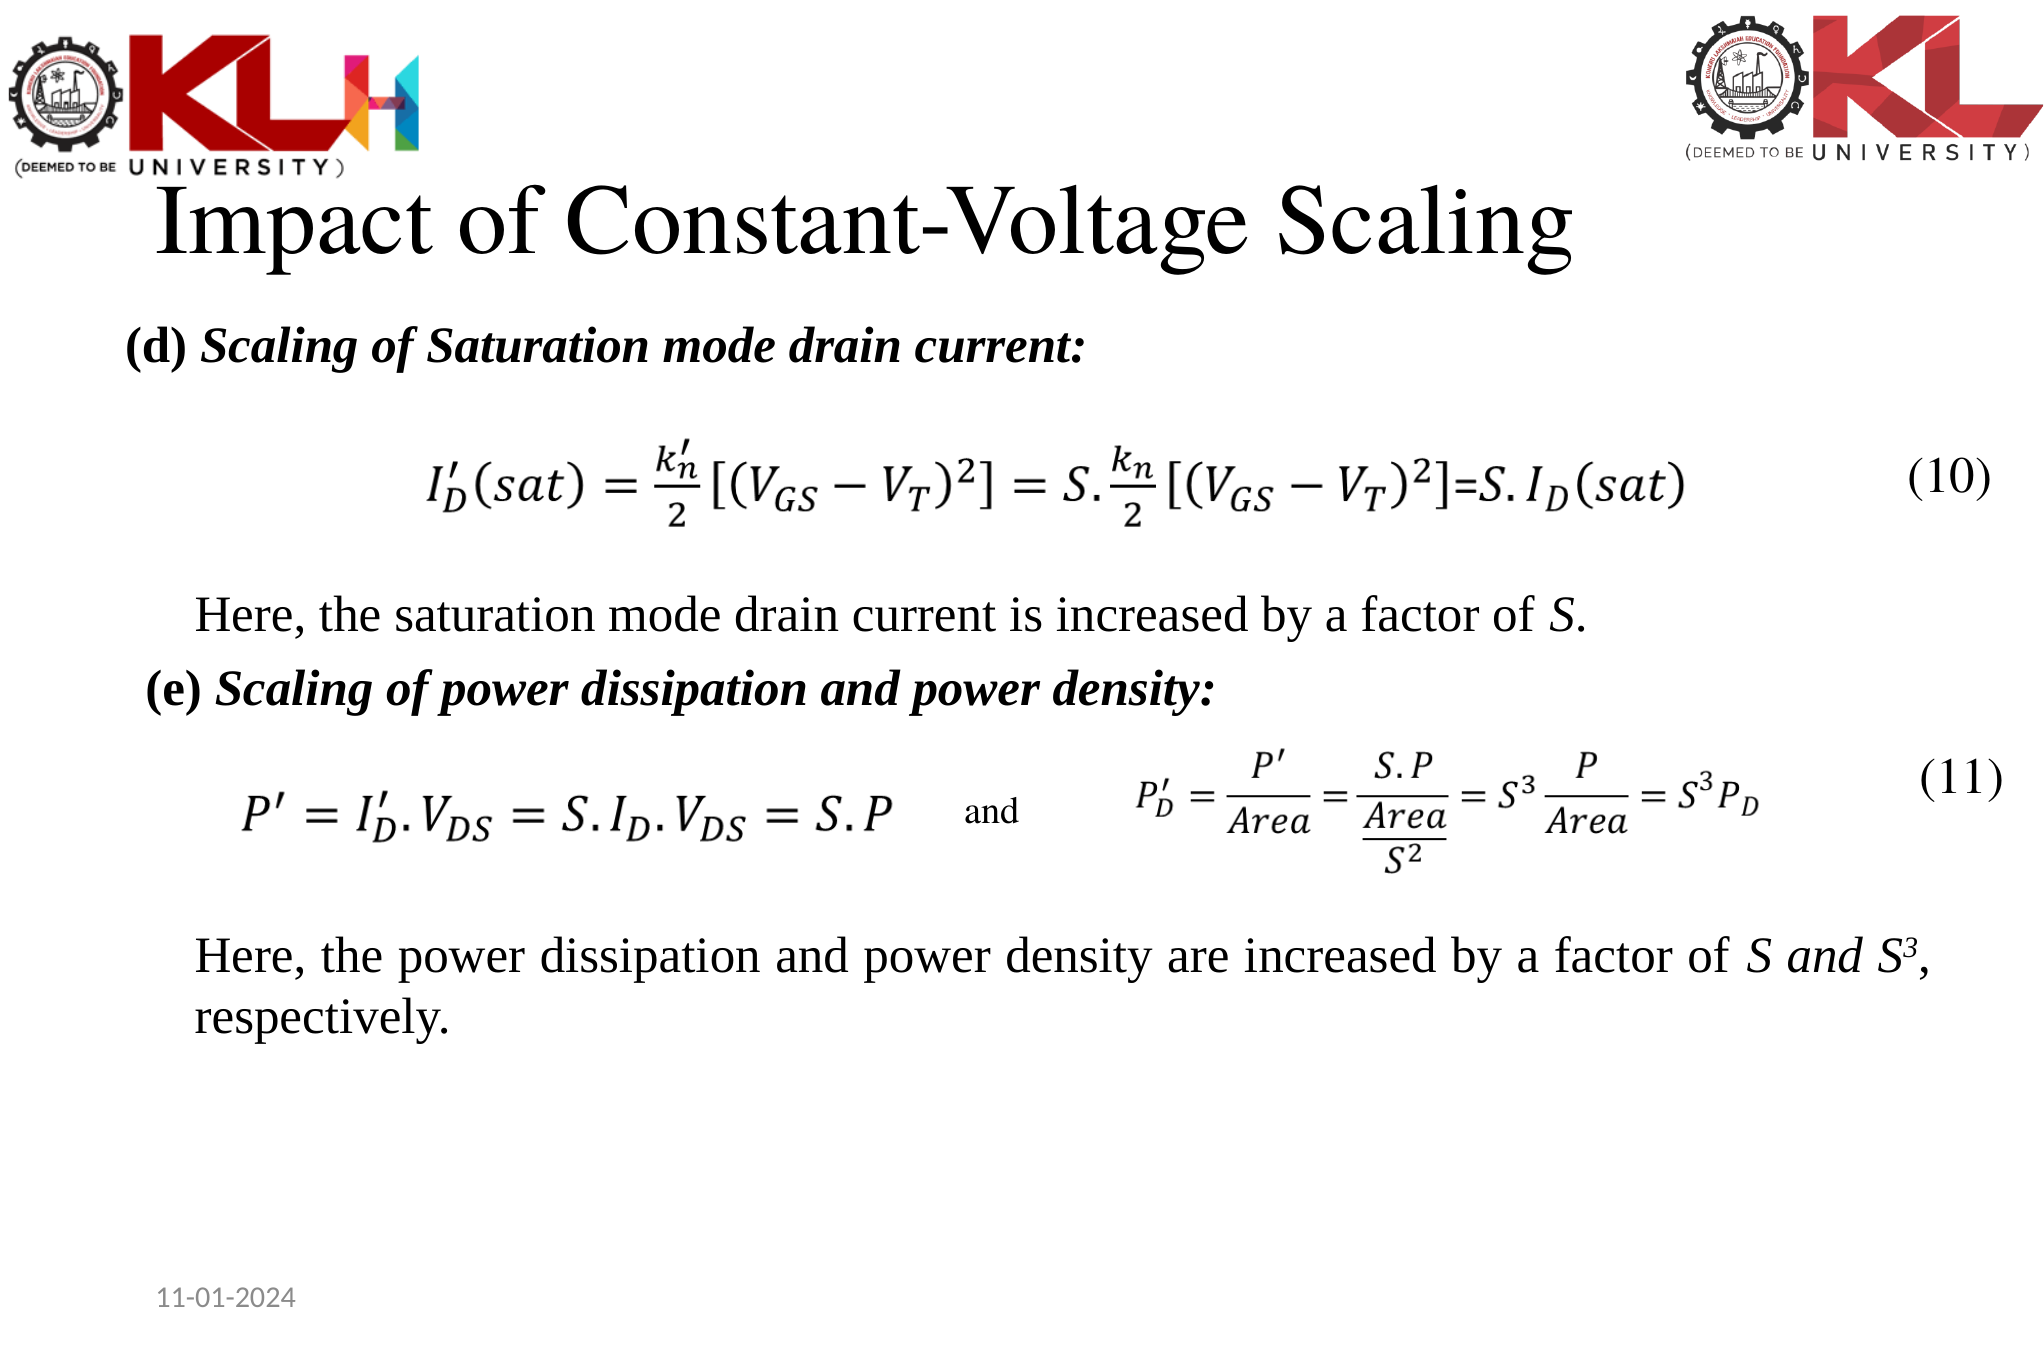

# Impact of Constant-Voltage Scaling
(d) Scaling of Saturation mode drain current:

(10)
Here, the saturation mode drain current is increased by a factor of S.
(e) Scaling of power dissipation and power density:
(11)

and
Here, the power dissipation and power density are increased by a factor of S and S3, respectively.
11-01-2024
International Institute of Information Technology, Naya Raipur
220